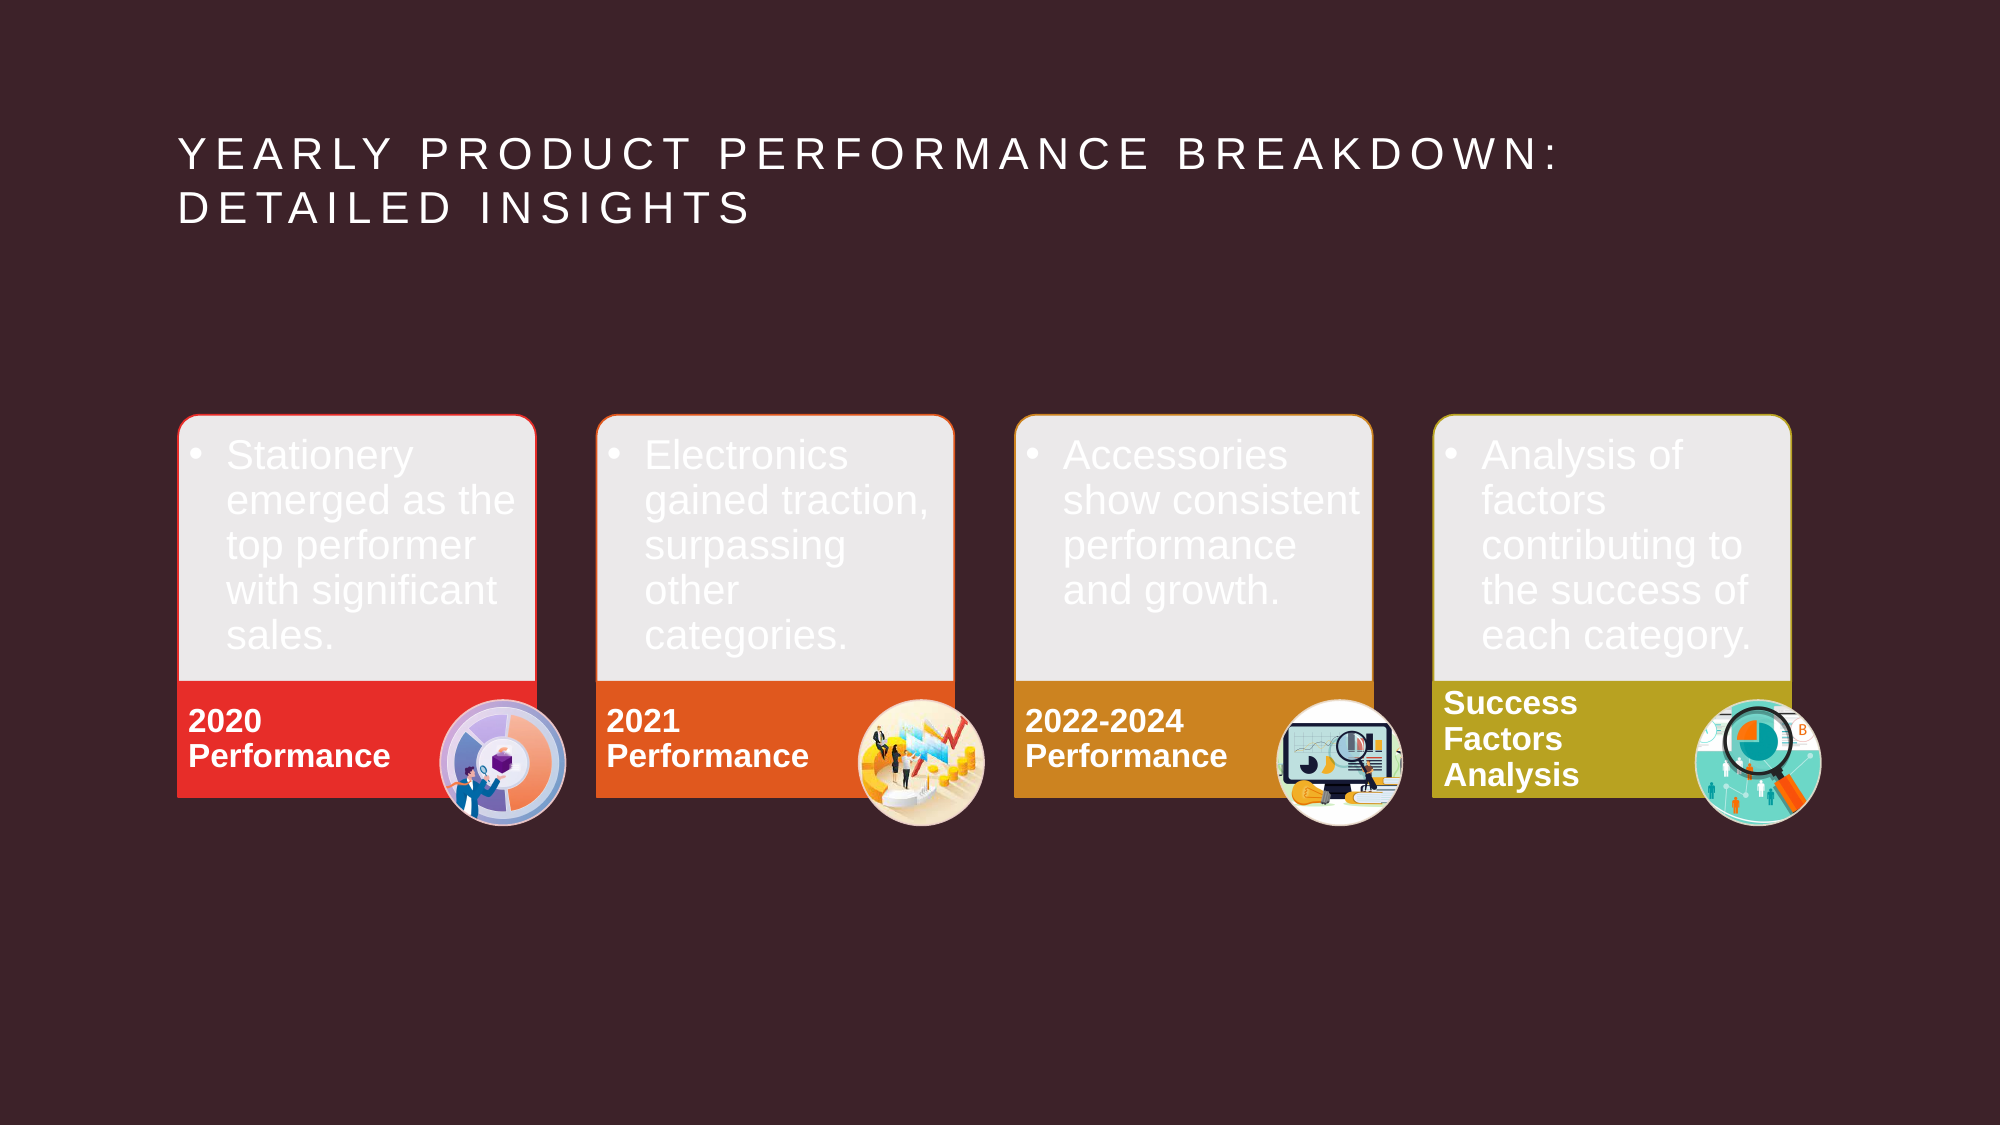

# Yearly Product Performance Breakdown: Detailed Insights
Stationery emerged as the top performer with significant sales.
2020 Performance
Electronics gained traction, surpassing other categories.
2021 Performance
Accessories show consistent performance and growth.
2022-2024 Performance
Analysis of factors contributing to the success of each category.
Success Factors Analysis